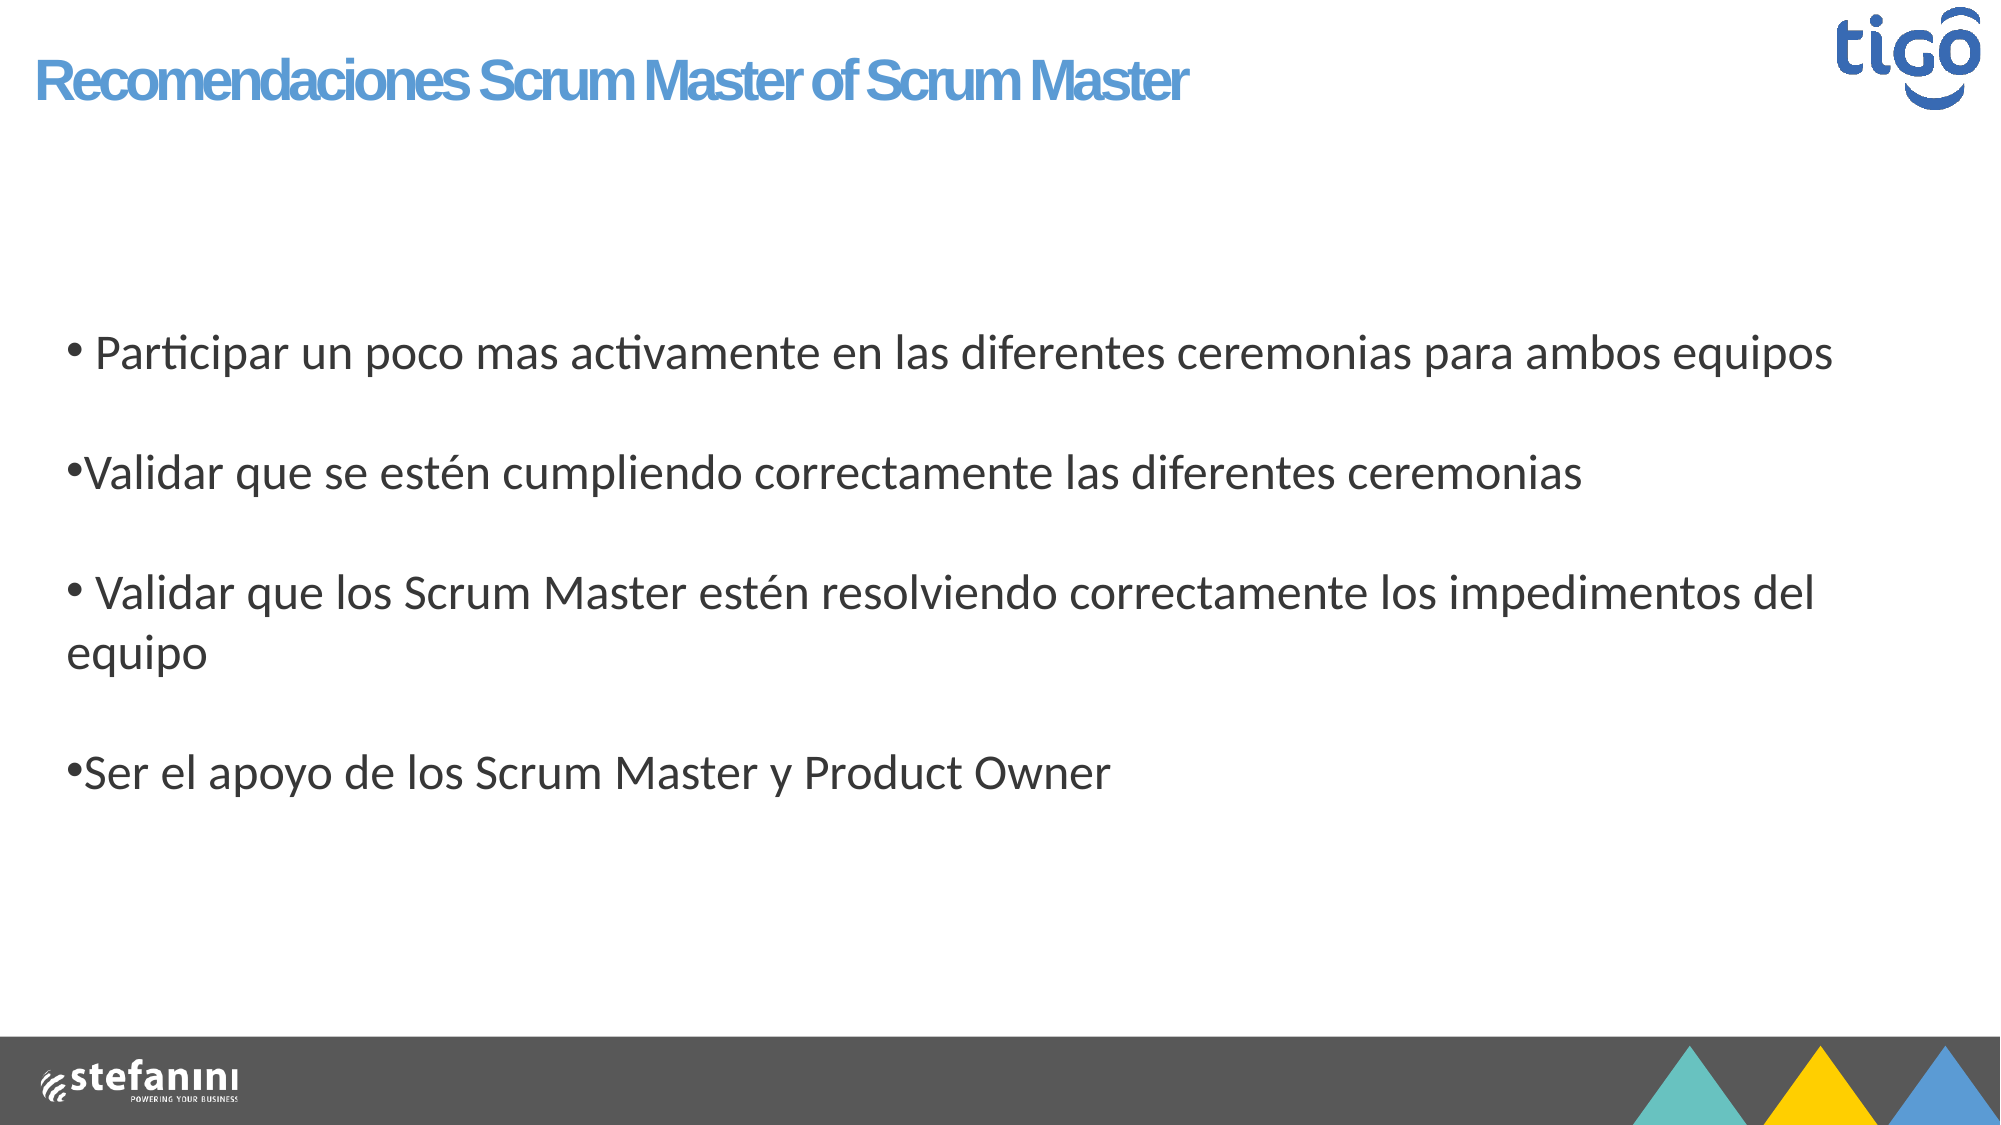

Recomendaciones Scrum Master of Scrum Master

 Participar un poco mas activamente en las diferentes ceremonias para ambos equipos

Validar que se estén cumpliendo correctamente las diferentes ceremonias

 Validar que los Scrum Master estén resolviendo correctamente los impedimentos del equipo

Ser el apoyo de los Scrum Master y Product Owner